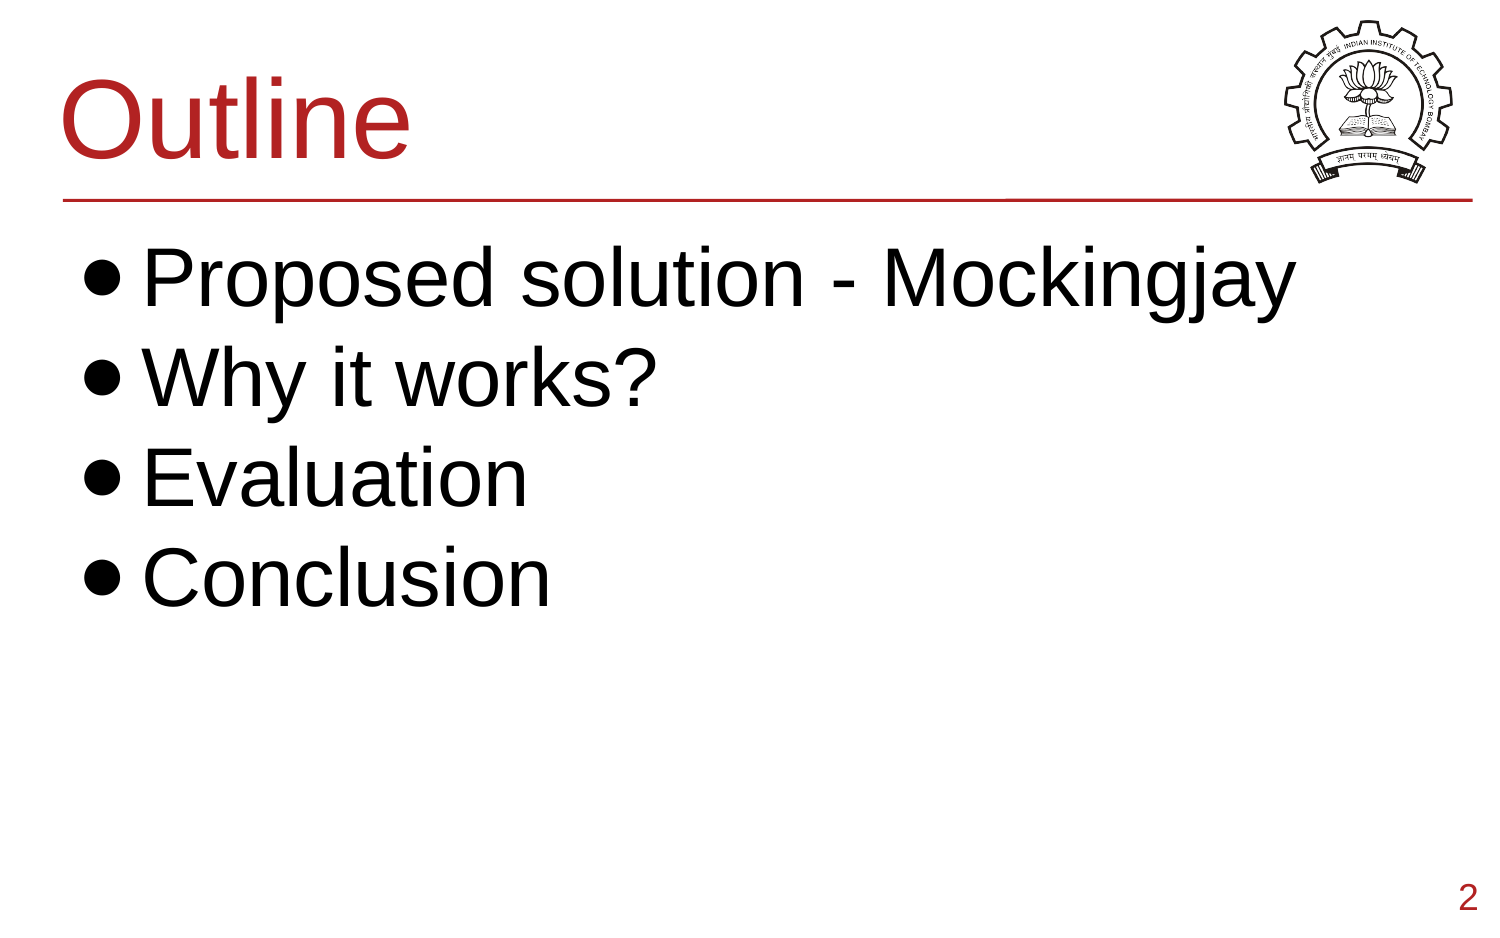

# Outline
Proposed solution - Mockingjay
Why it works?
Evaluation
Conclusion
2